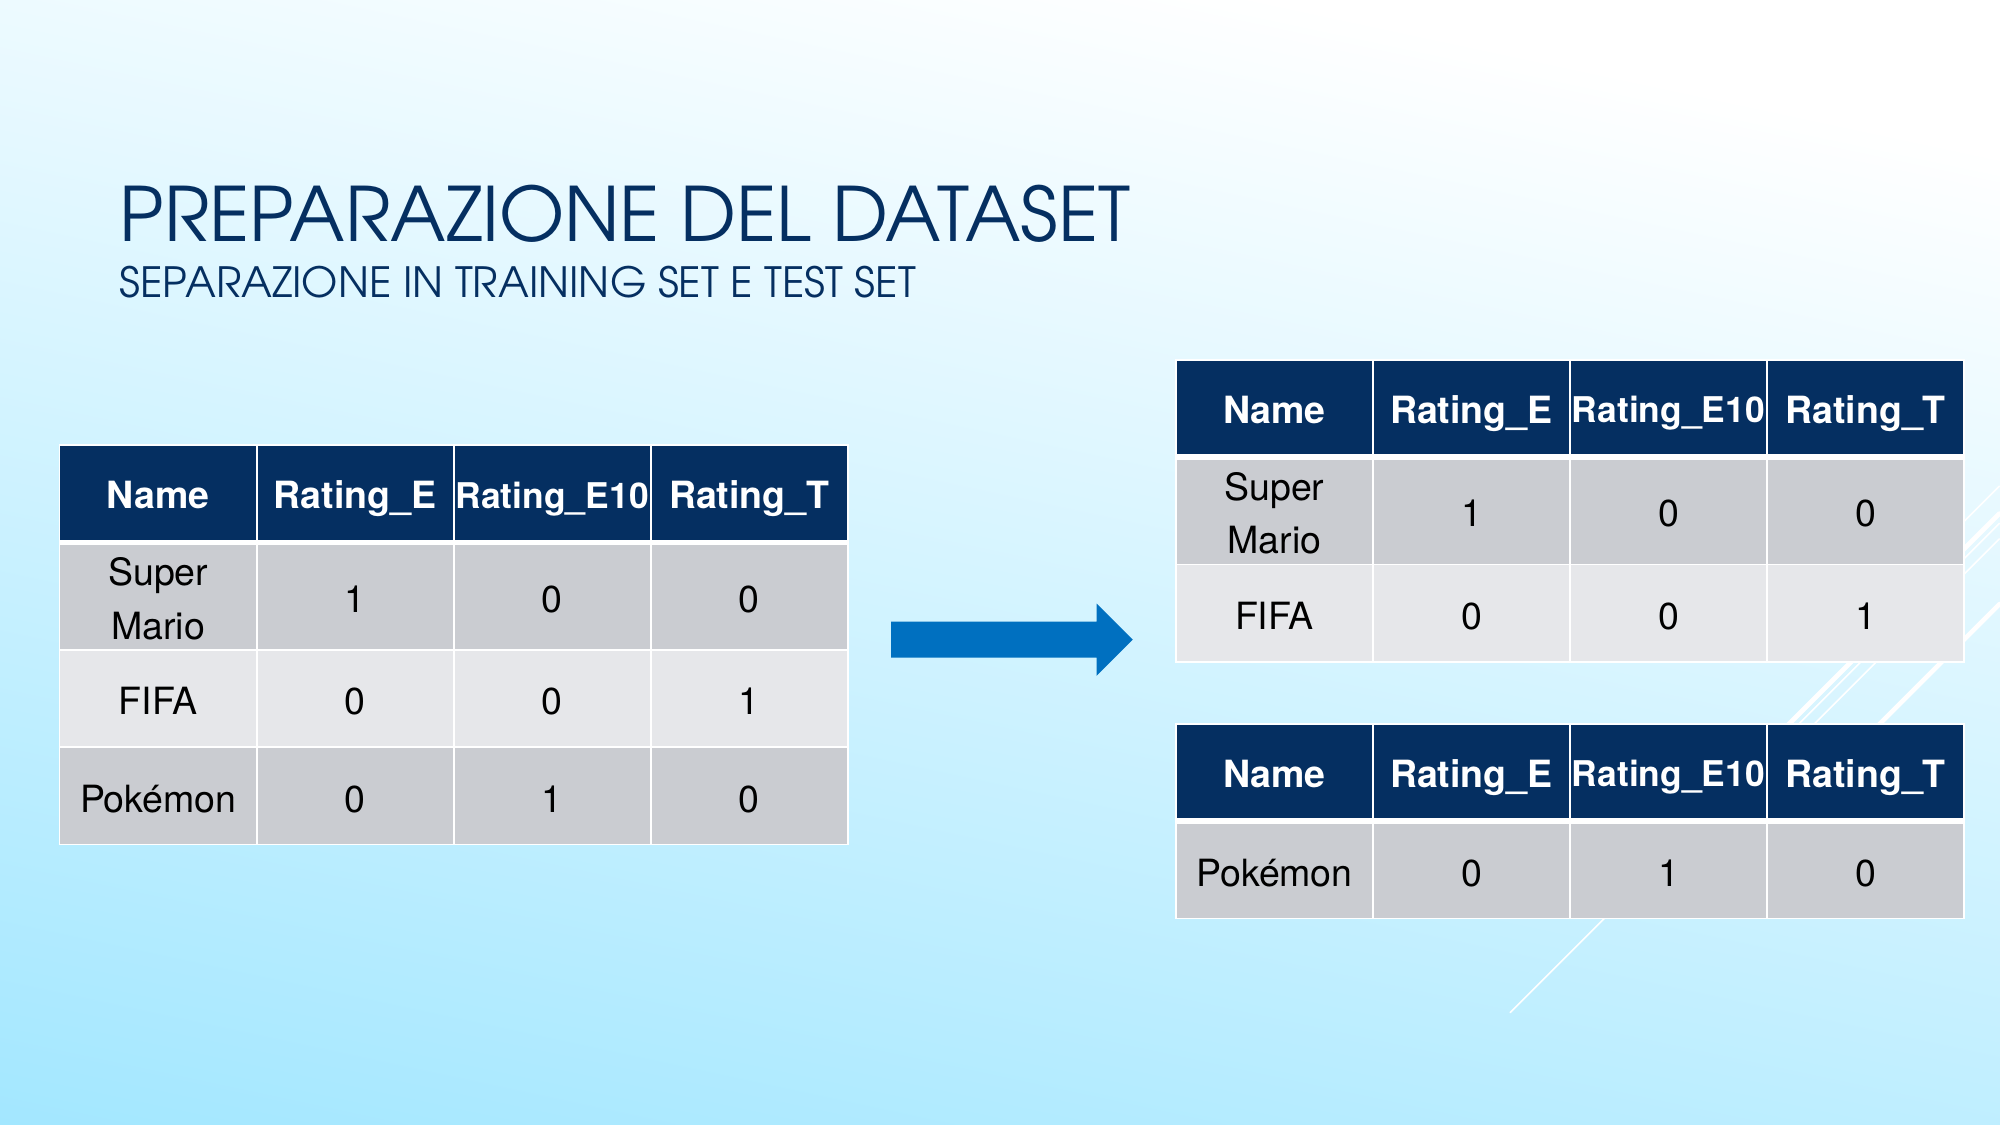

# preparazione del dataset
SEPARAZIONE IN Training set e test set
| Name | Rating\_E | Rating\_E10 | Rating\_T |
| --- | --- | --- | --- |
| Super Mario | 1 | 0 | 0 |
| FIFA | 0 | 0 | 1 |
| Name | Rating\_E | Rating\_E10 | Rating\_T |
| --- | --- | --- | --- |
| Super Mario | 1 | 0 | 0 |
| FIFA | 0 | 0 | 1 |
| Pokémon | 0 | 1 | 0 |

| Name | Rating\_E | Rating\_E10 | Rating\_T |
| --- | --- | --- | --- |
| Pokémon | 0 | 1 | 0 |